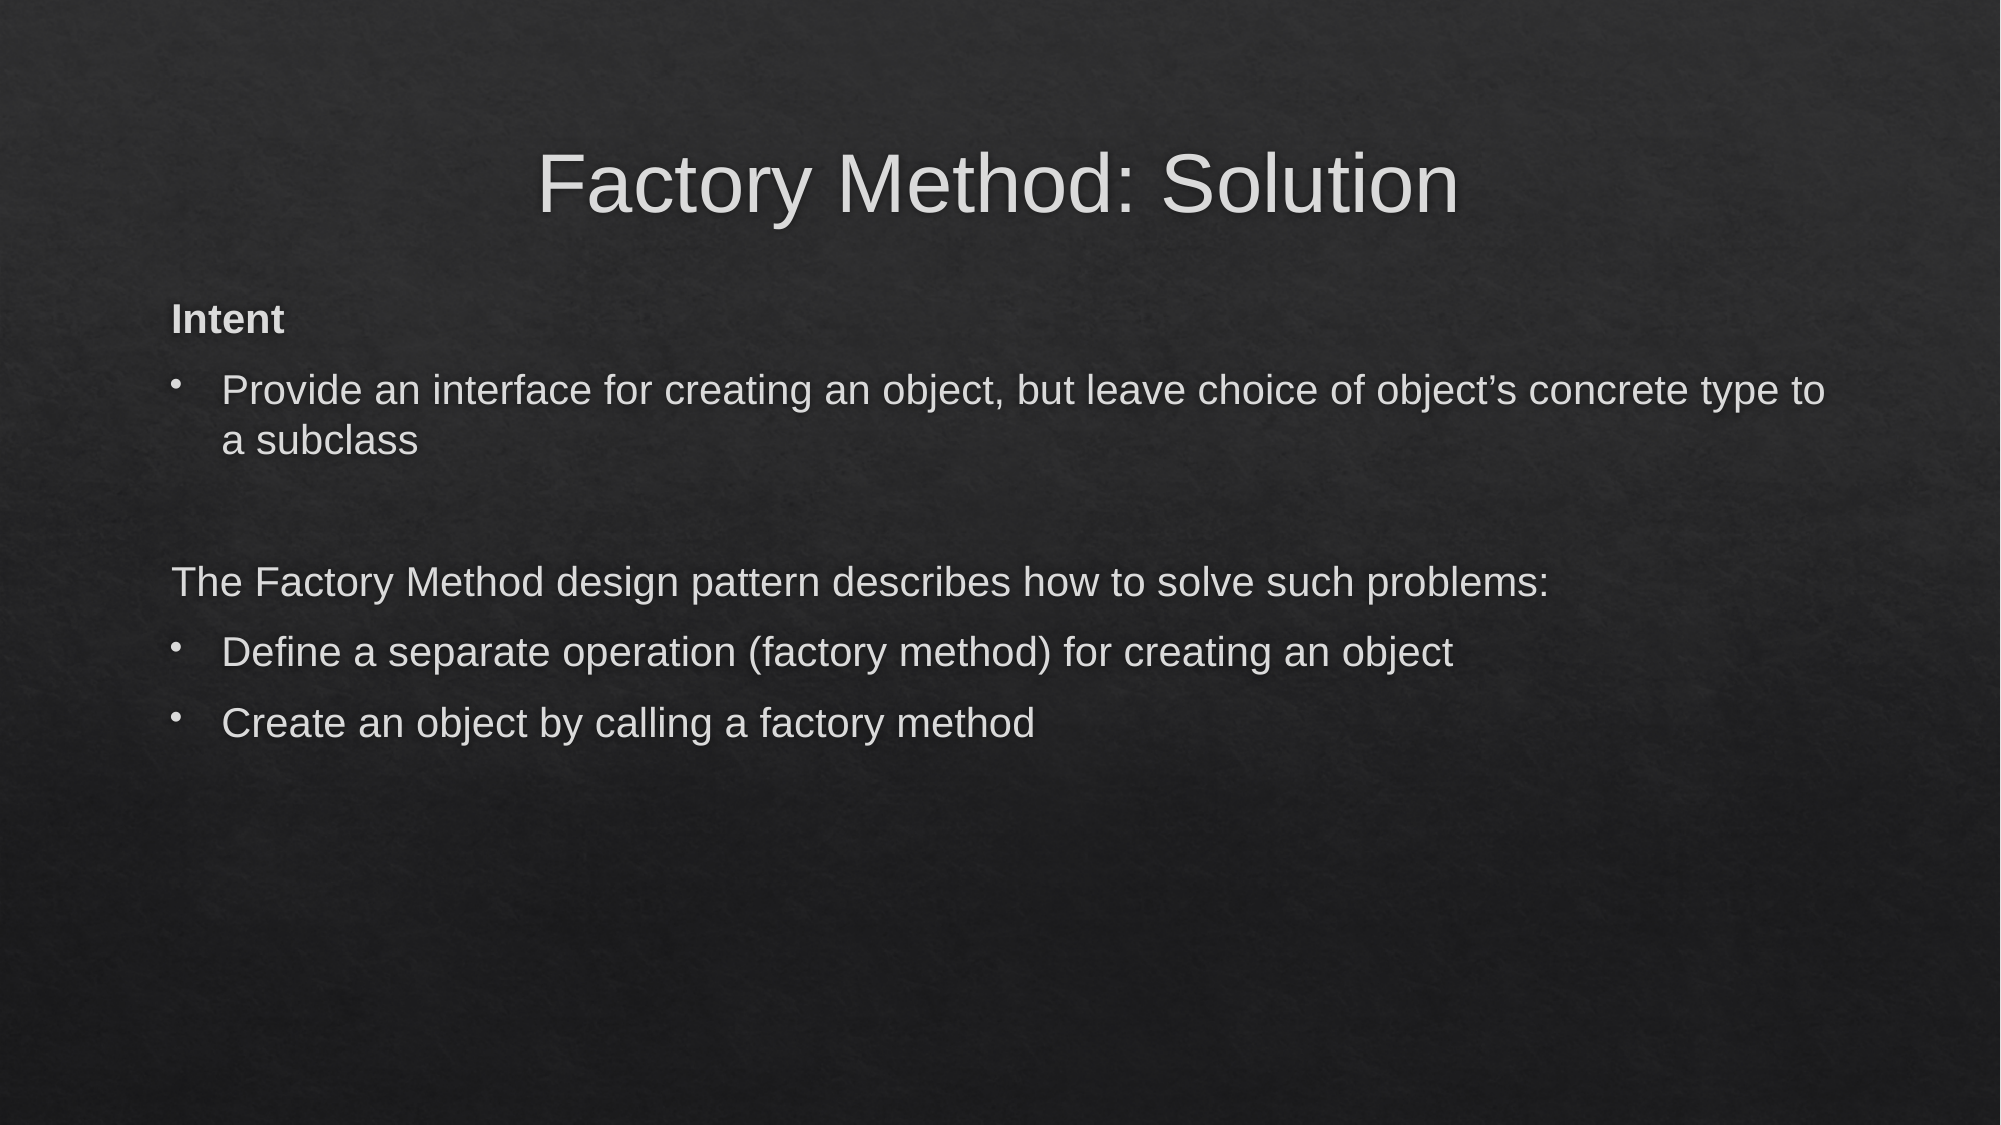

# Factory Method: Solution
Intent
Provide an interface for creating an object, but leave choice of object’s concrete type to a subclass

The Factory Method design pattern describes how to solve such problems:
Define a separate operation (factory method) for creating an object
Create an object by calling a factory method